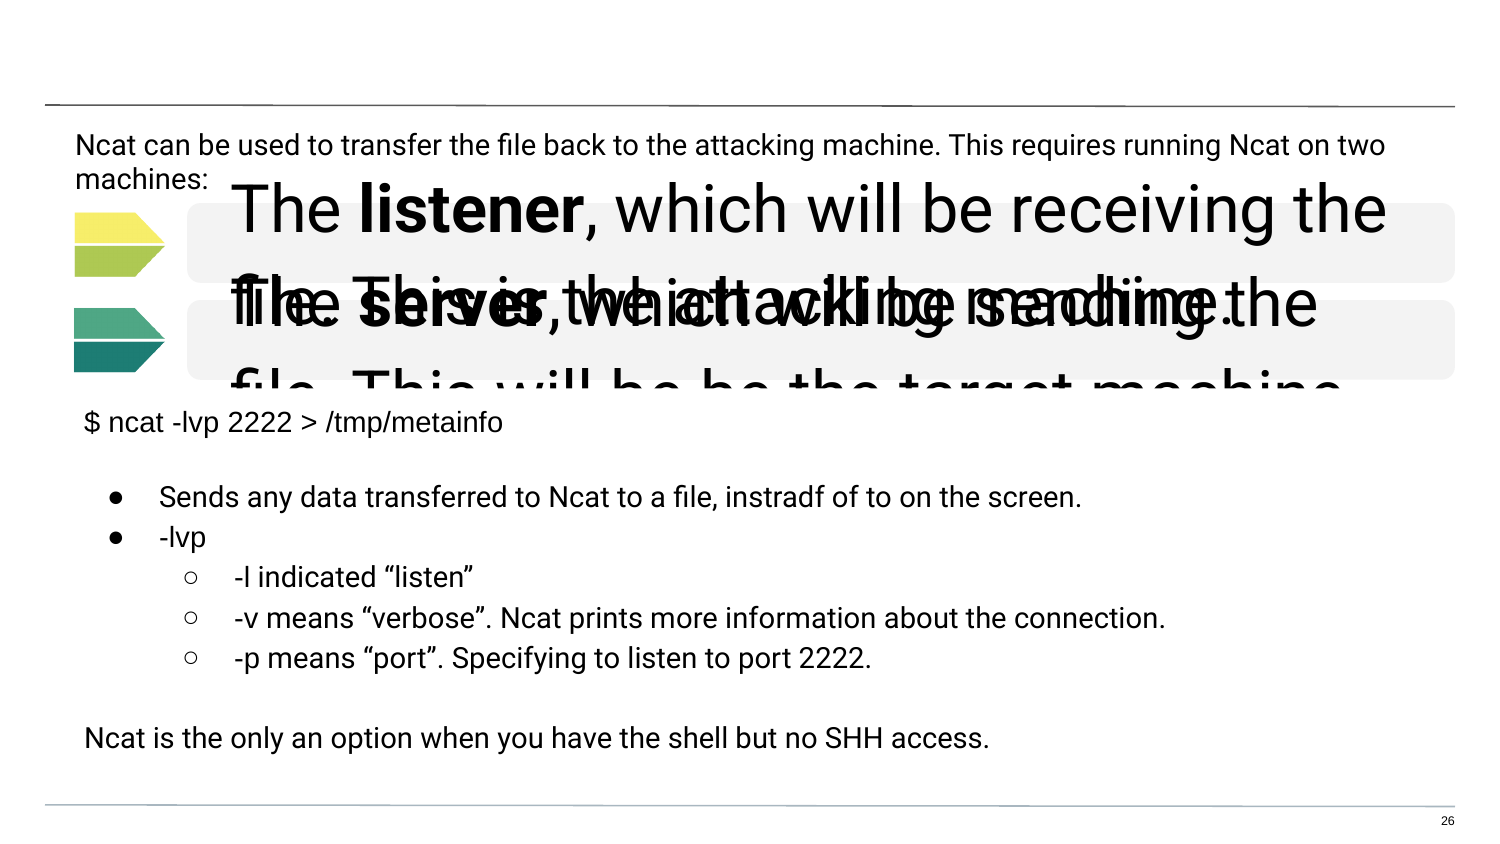

#
Ncat can be used to transfer the file back to the attacking machine. This requires running Ncat on two machines:

The listener, which will be receiving the file. This is the attacking machine.
The server, which will be sending the file. This will be be the target machine.
$ ncat -lvp 2222 > /tmp/metainfo

Sends any data transferred to Ncat to a file, instradf of to on the screen.
-lvp
-l indicated “listen”
-v means “verbose”. Ncat prints more information about the connection.
-p means “port”. Specifying to listen to port 2222.

Ncat is the only an option when you have the shell but no SHH access.

26